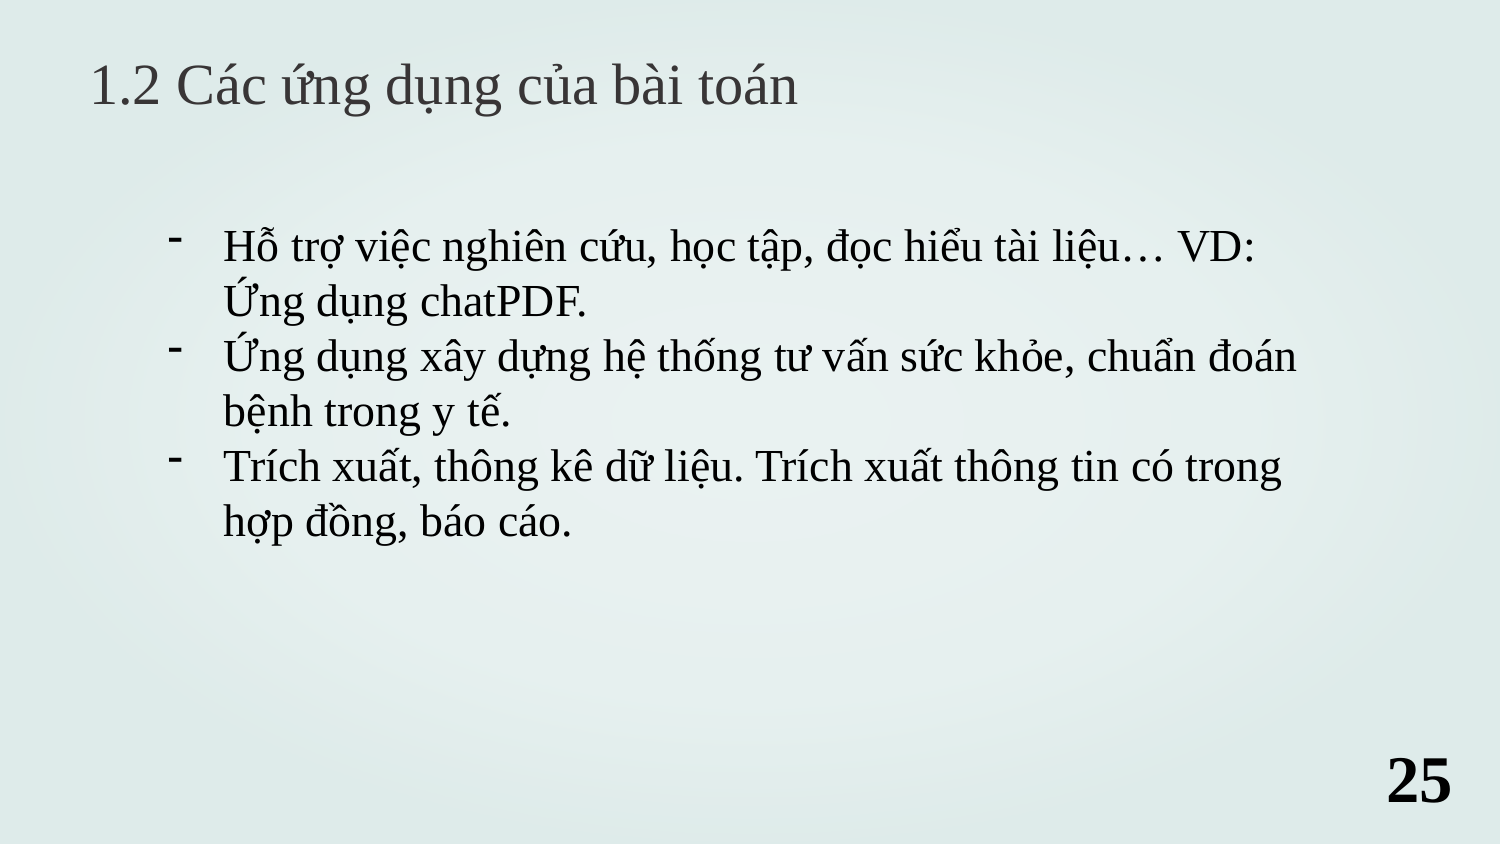

1.2 Các ứng dụng của bài toán
Hỗ trợ việc nghiên cứu, học tập, đọc hiểu tài liệu… VD: Ứng dụng chatPDF.
Ứng dụng xây dựng hệ thống tư vấn sức khỏe, chuẩn đoán bệnh trong y tế.
Trích xuất, thông kê dữ liệu. Trích xuất thông tin có trong hợp đồng, báo cáo.
25